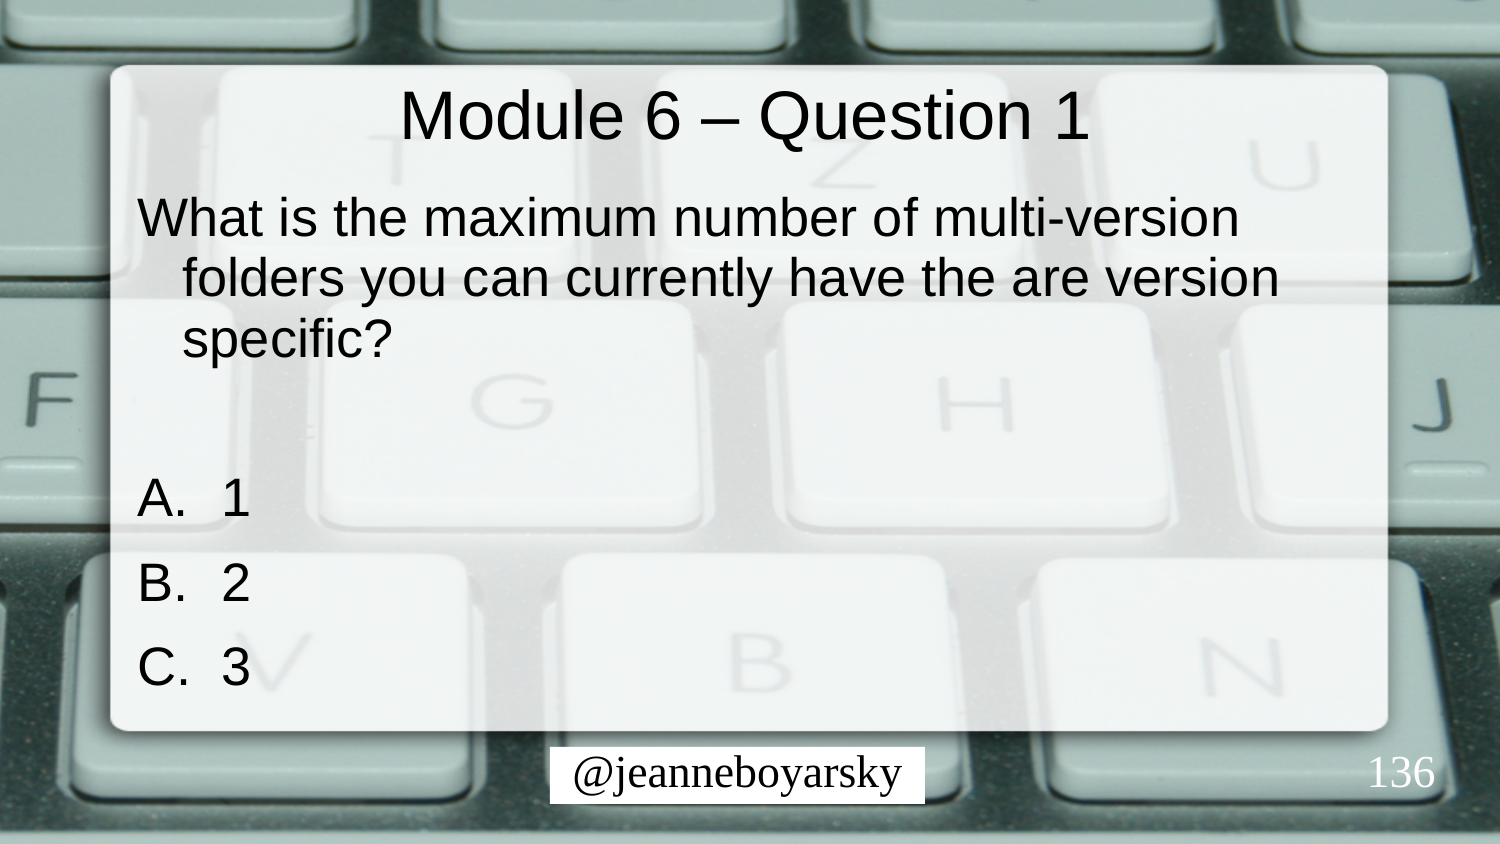

# Module 6 – Question 1
What is the maximum number of multi-version folders you can currently have the are version specific?

1
2
3

136